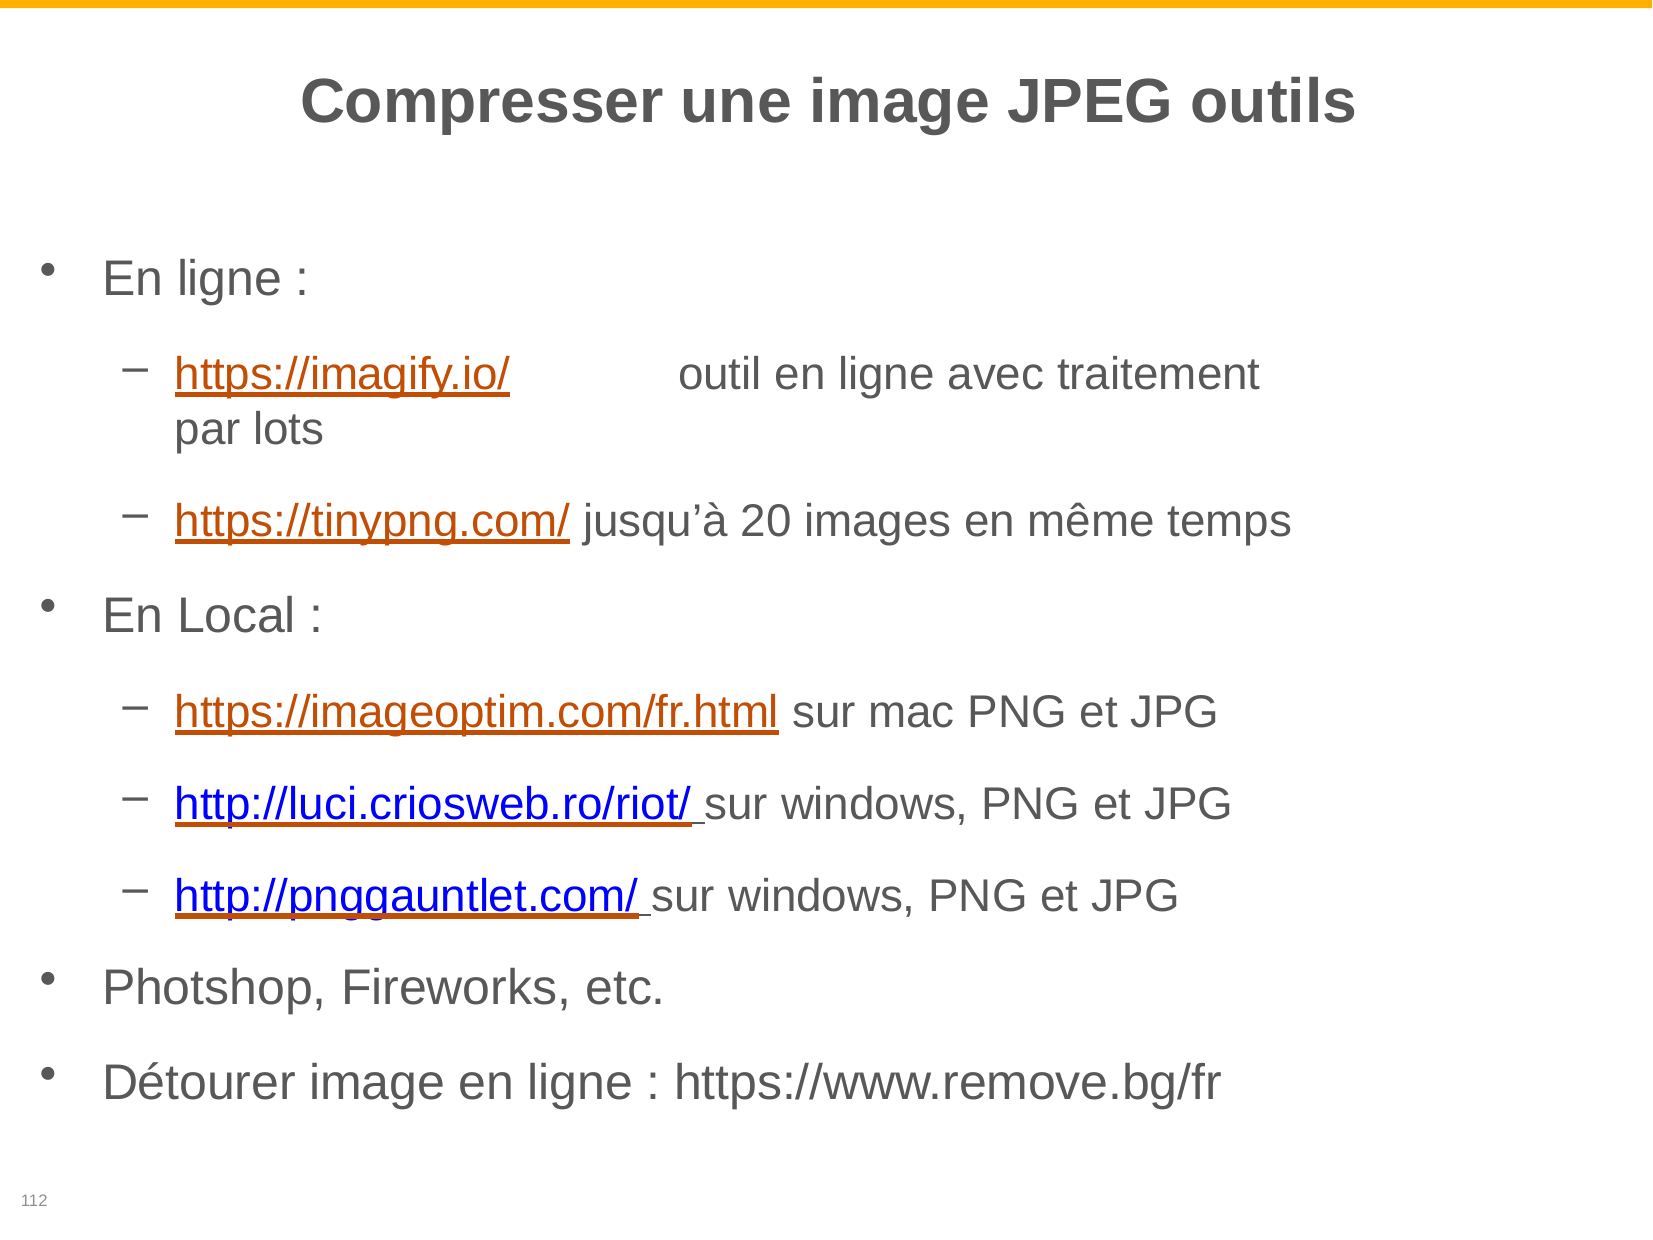

# Compresser une image JPEG outils
En ligne :
https://imagify.io/	outil en ligne avec traitement par lots
https://tinypng.com/ jusqu’à 20 images en même temps
En Local :
https://imageoptim.com/fr.html sur mac PNG et JPG
http://luci.criosweb.ro/riot/ sur windows, PNG et JPG
http://pnggauntlet.com/ sur windows, PNG et JPG
Photshop, Fireworks, etc.
Détourer image en ligne : https://www.remove.bg/fr
112